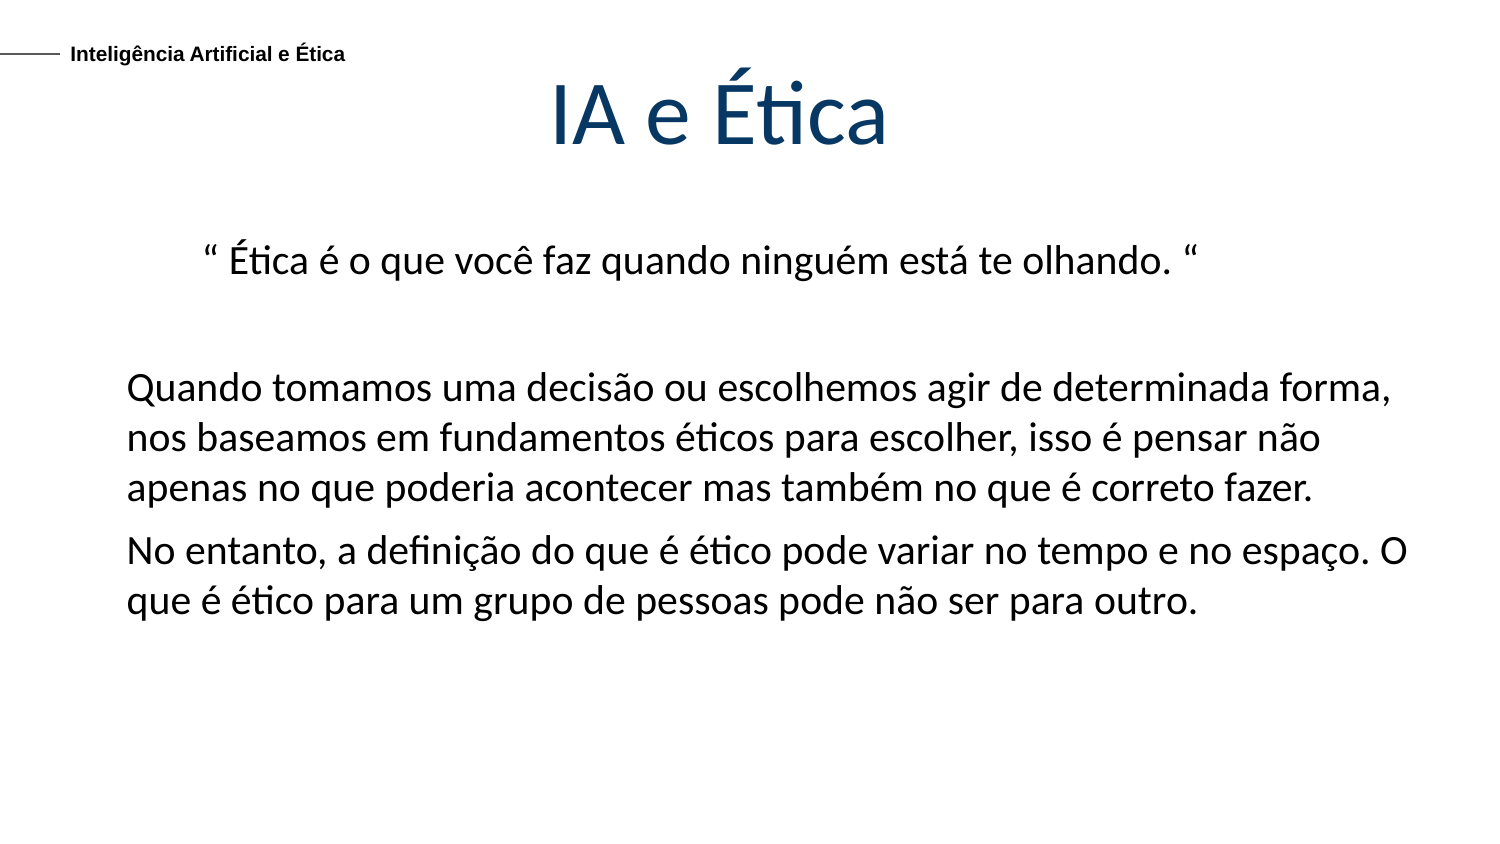

Inteligência Artificial e Ética
IA e Ética
“ Ética é o que você faz quando ninguém está te olhando. “

Quando tomamos uma decisão ou escolhemos agir de determinada forma, nos baseamos em fundamentos éticos para escolher, isso é pensar não apenas no que poderia acontecer mas também no que é correto fazer.
No entanto, a definição do que é ético pode variar no tempo e no espaço. O que é ético para um grupo de pessoas pode não ser para outro.